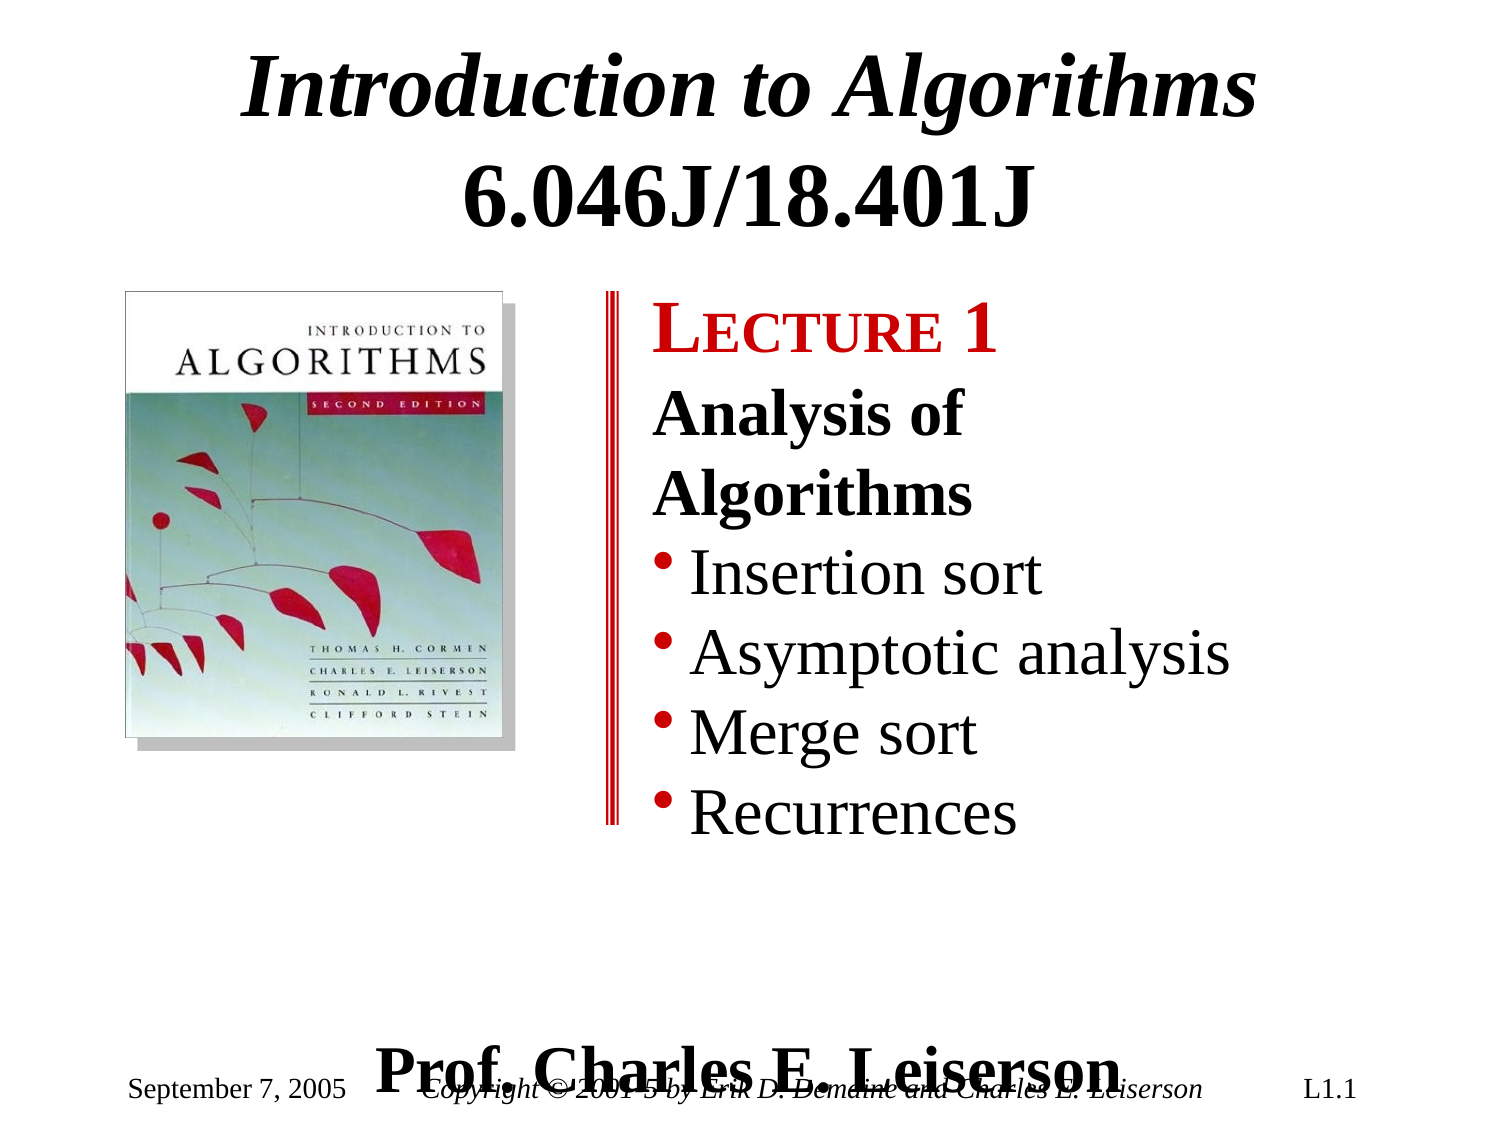

# Introduction to Algorithms
6.046J/18.401J

LECTURE 1
Analysis of Algorithms
Insertion sort
Asymptotic analysis
Merge sort
Recurrences

Prof. Charles E. Leiserson

September 7, 2005
Copyright © 2001-5 by Erik D. Demaine and Charles E. Leiserson
L1.1